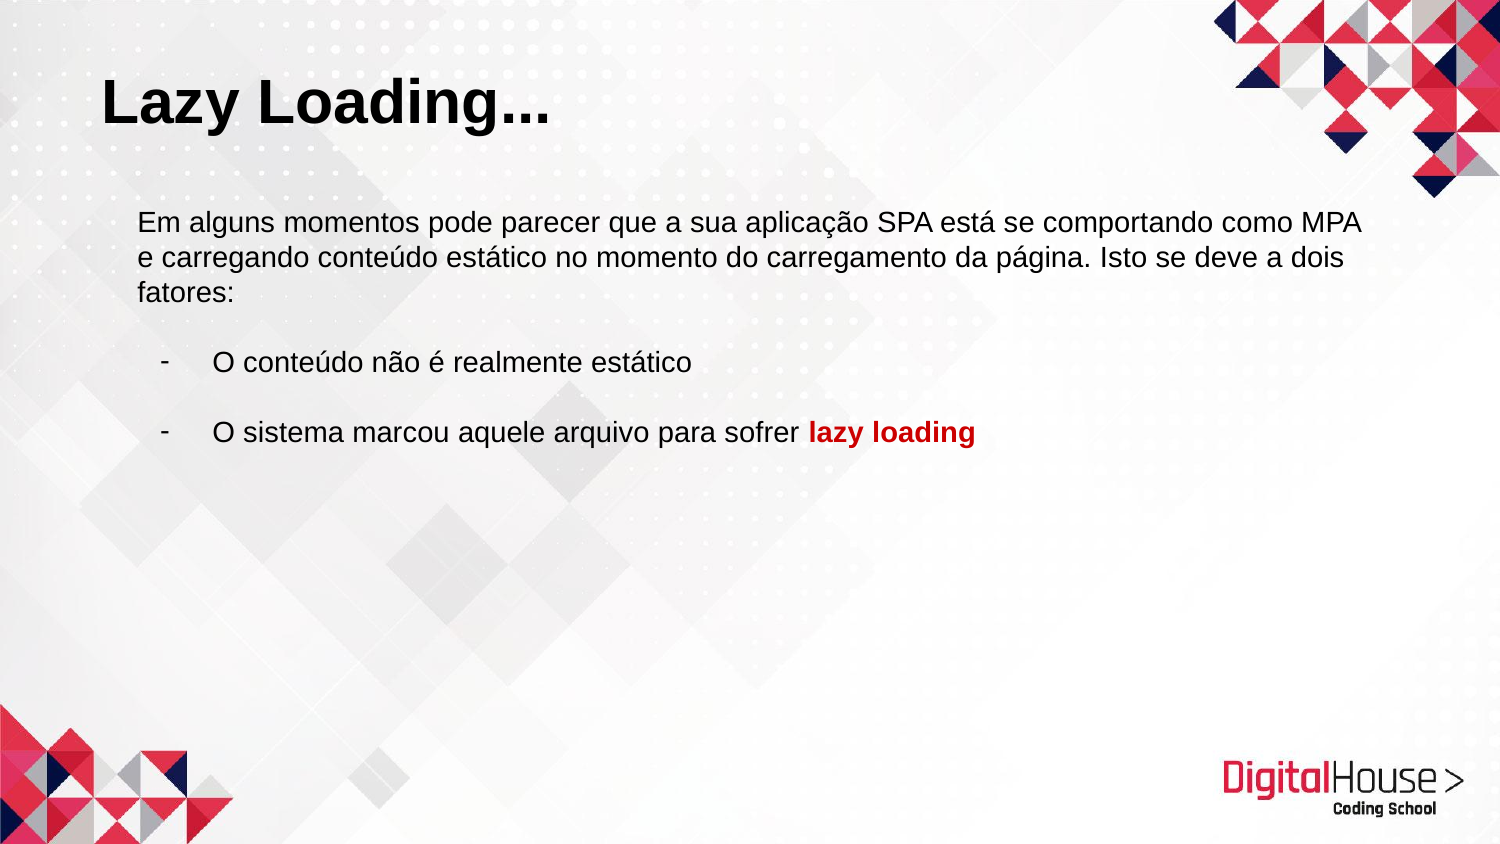

# Lazy Loading...
Em alguns momentos pode parecer que a sua aplicação SPA está se comportando como MPA e carregando conteúdo estático no momento do carregamento da página. Isto se deve a dois fatores:

O conteúdo não é realmente estático

O sistema marcou aquele arquivo para sofrer lazy loading